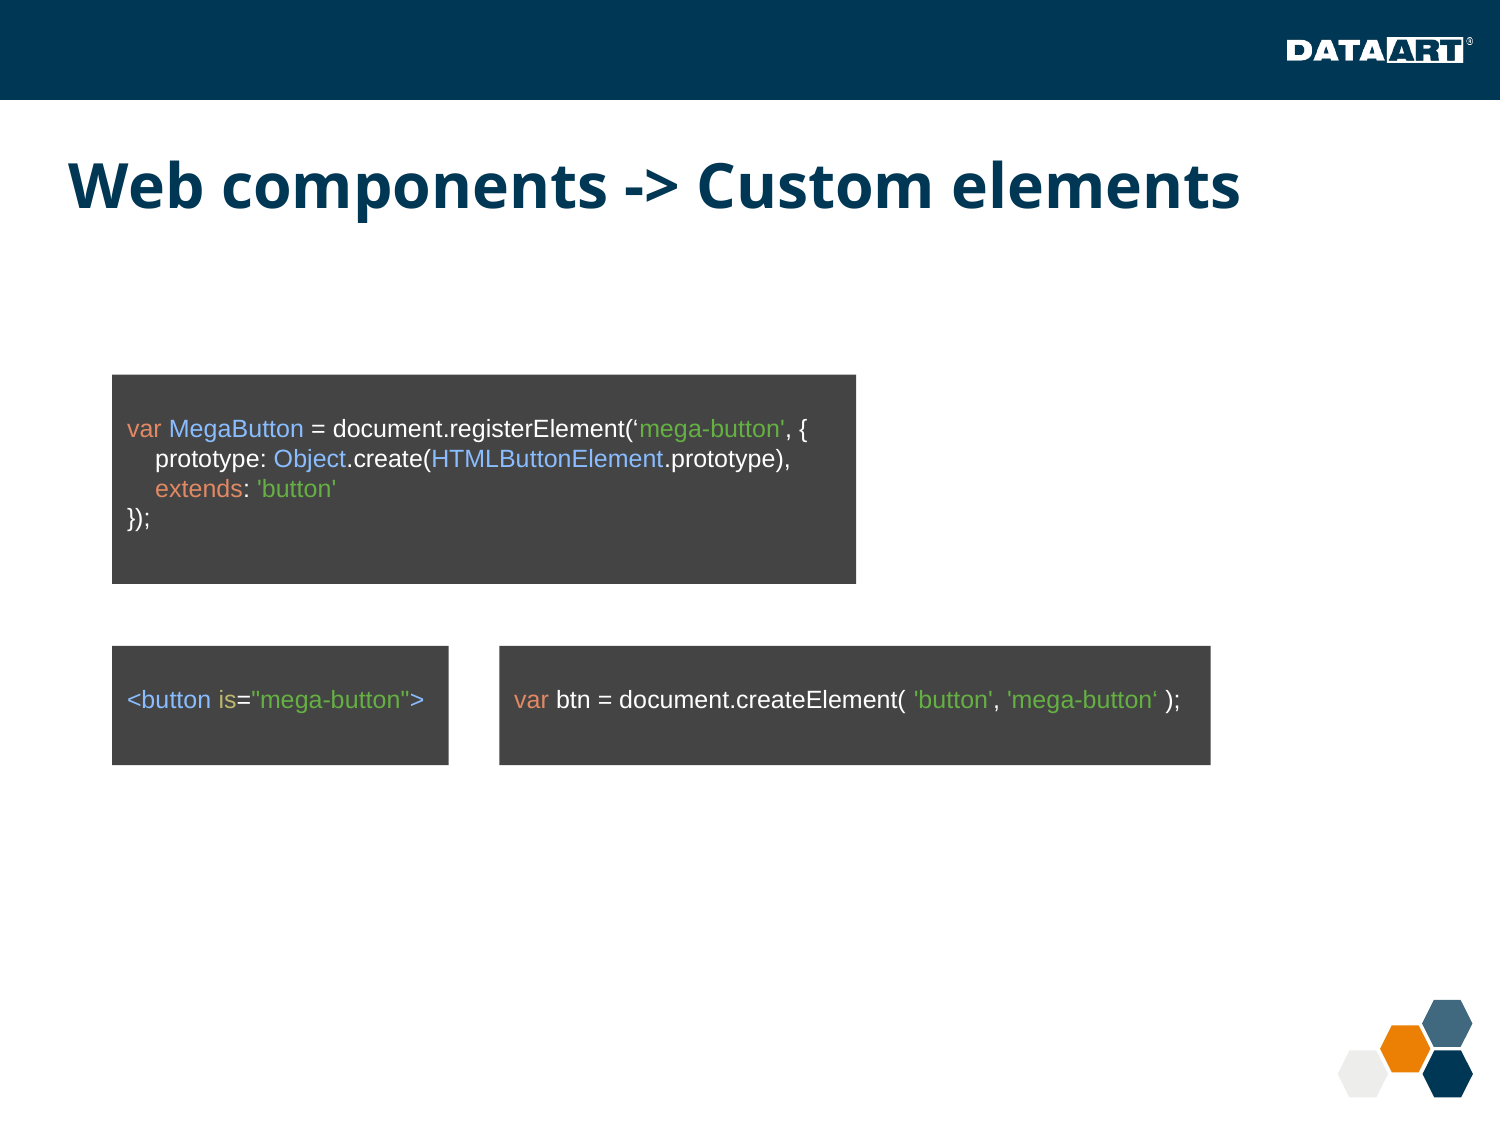

# Web components -> Custom elements

var MegaButton = document.registerElement(‘mega-button', {
    prototype: Object.create(HTMLButtonElement.prototype),
    extends: 'button'
});

<button is="mega-button">

var btn = document.createElement( 'button', 'mega-button‘ );